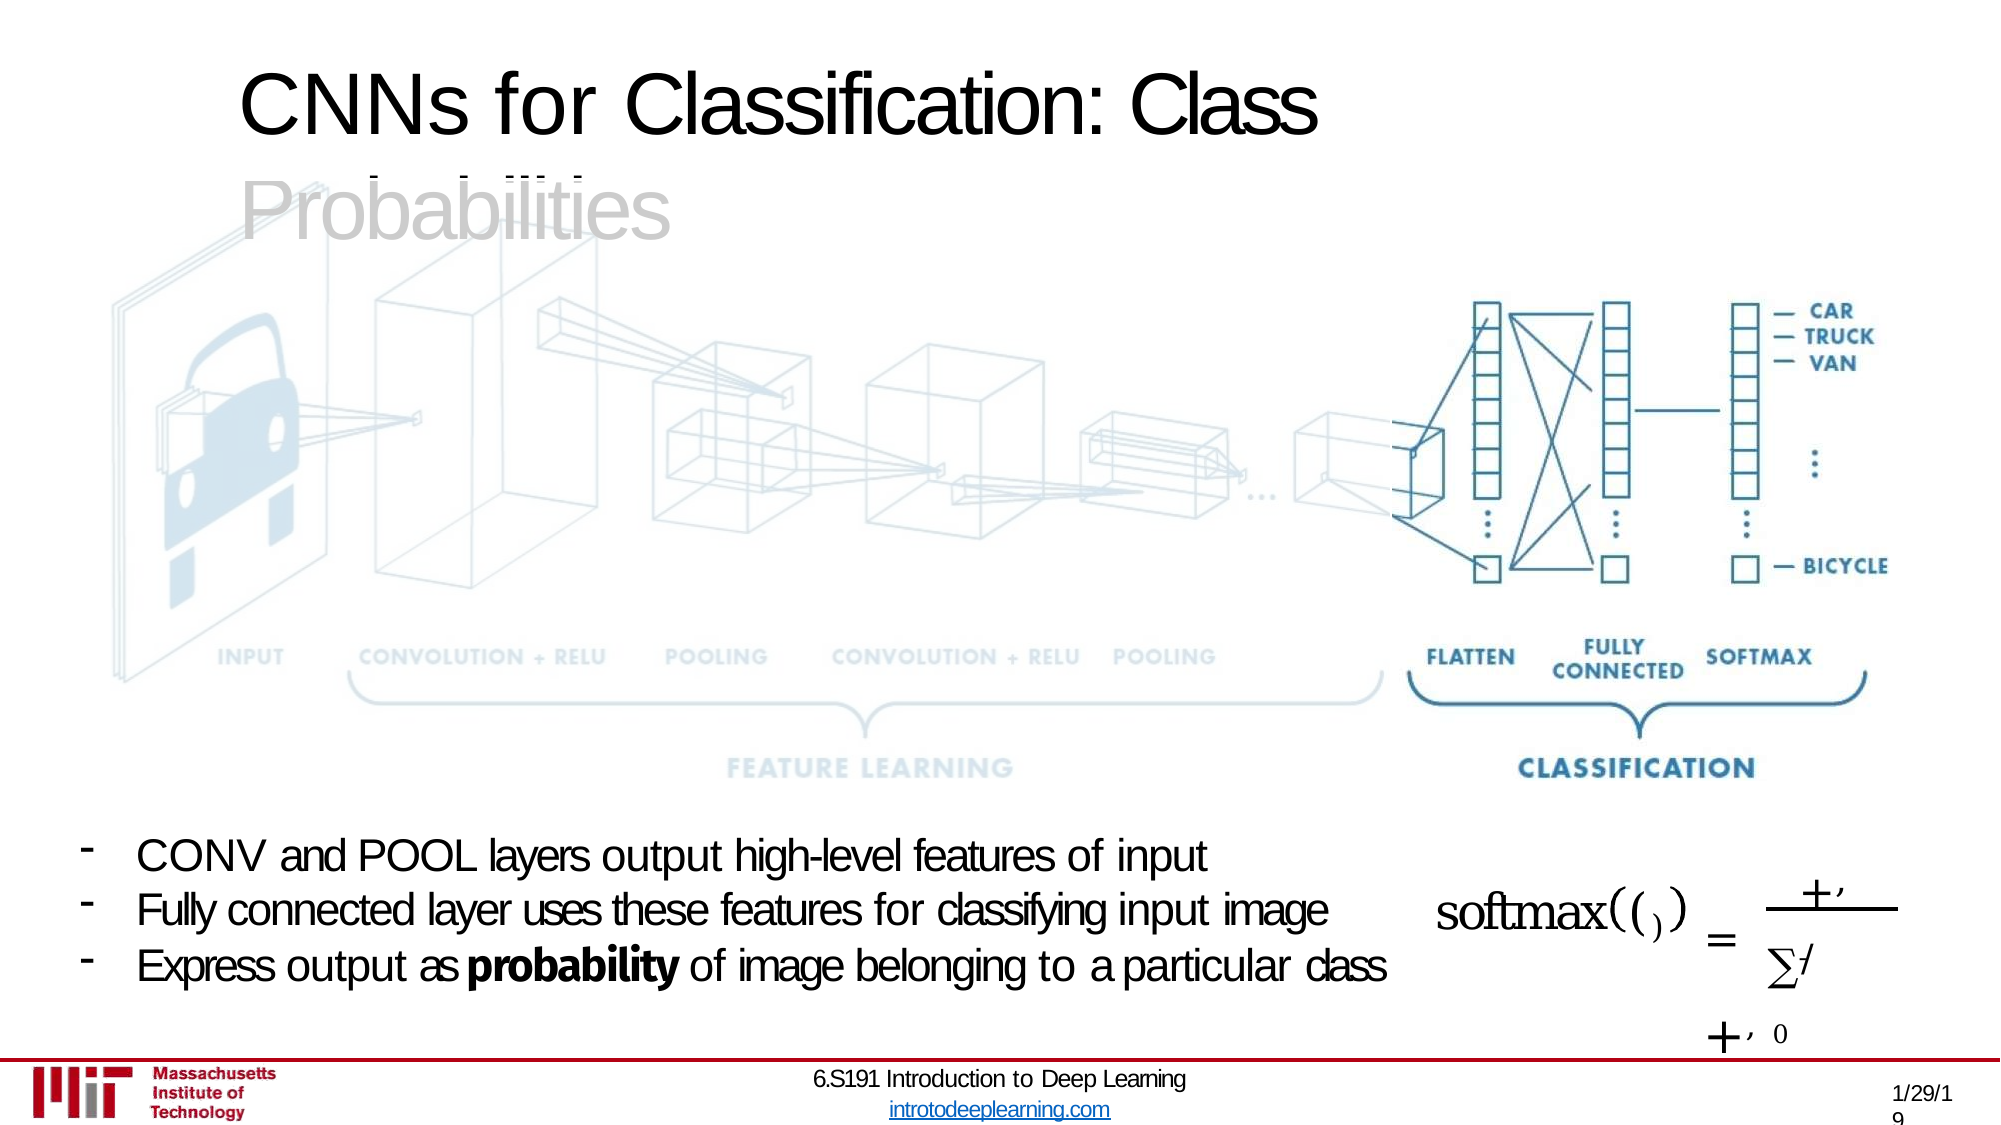

# CNNs for Classification: Class Probabilities

+,-
CONV and POOL layers output high-level features of input
Fully connected layer uses these features for classifying input image
Express output as probability of image belonging to a particular class
softmax ()

=	∑	+,0

/
6.S191 Introduction to Deep Learning
introtodeeplearning.com
1/29/19